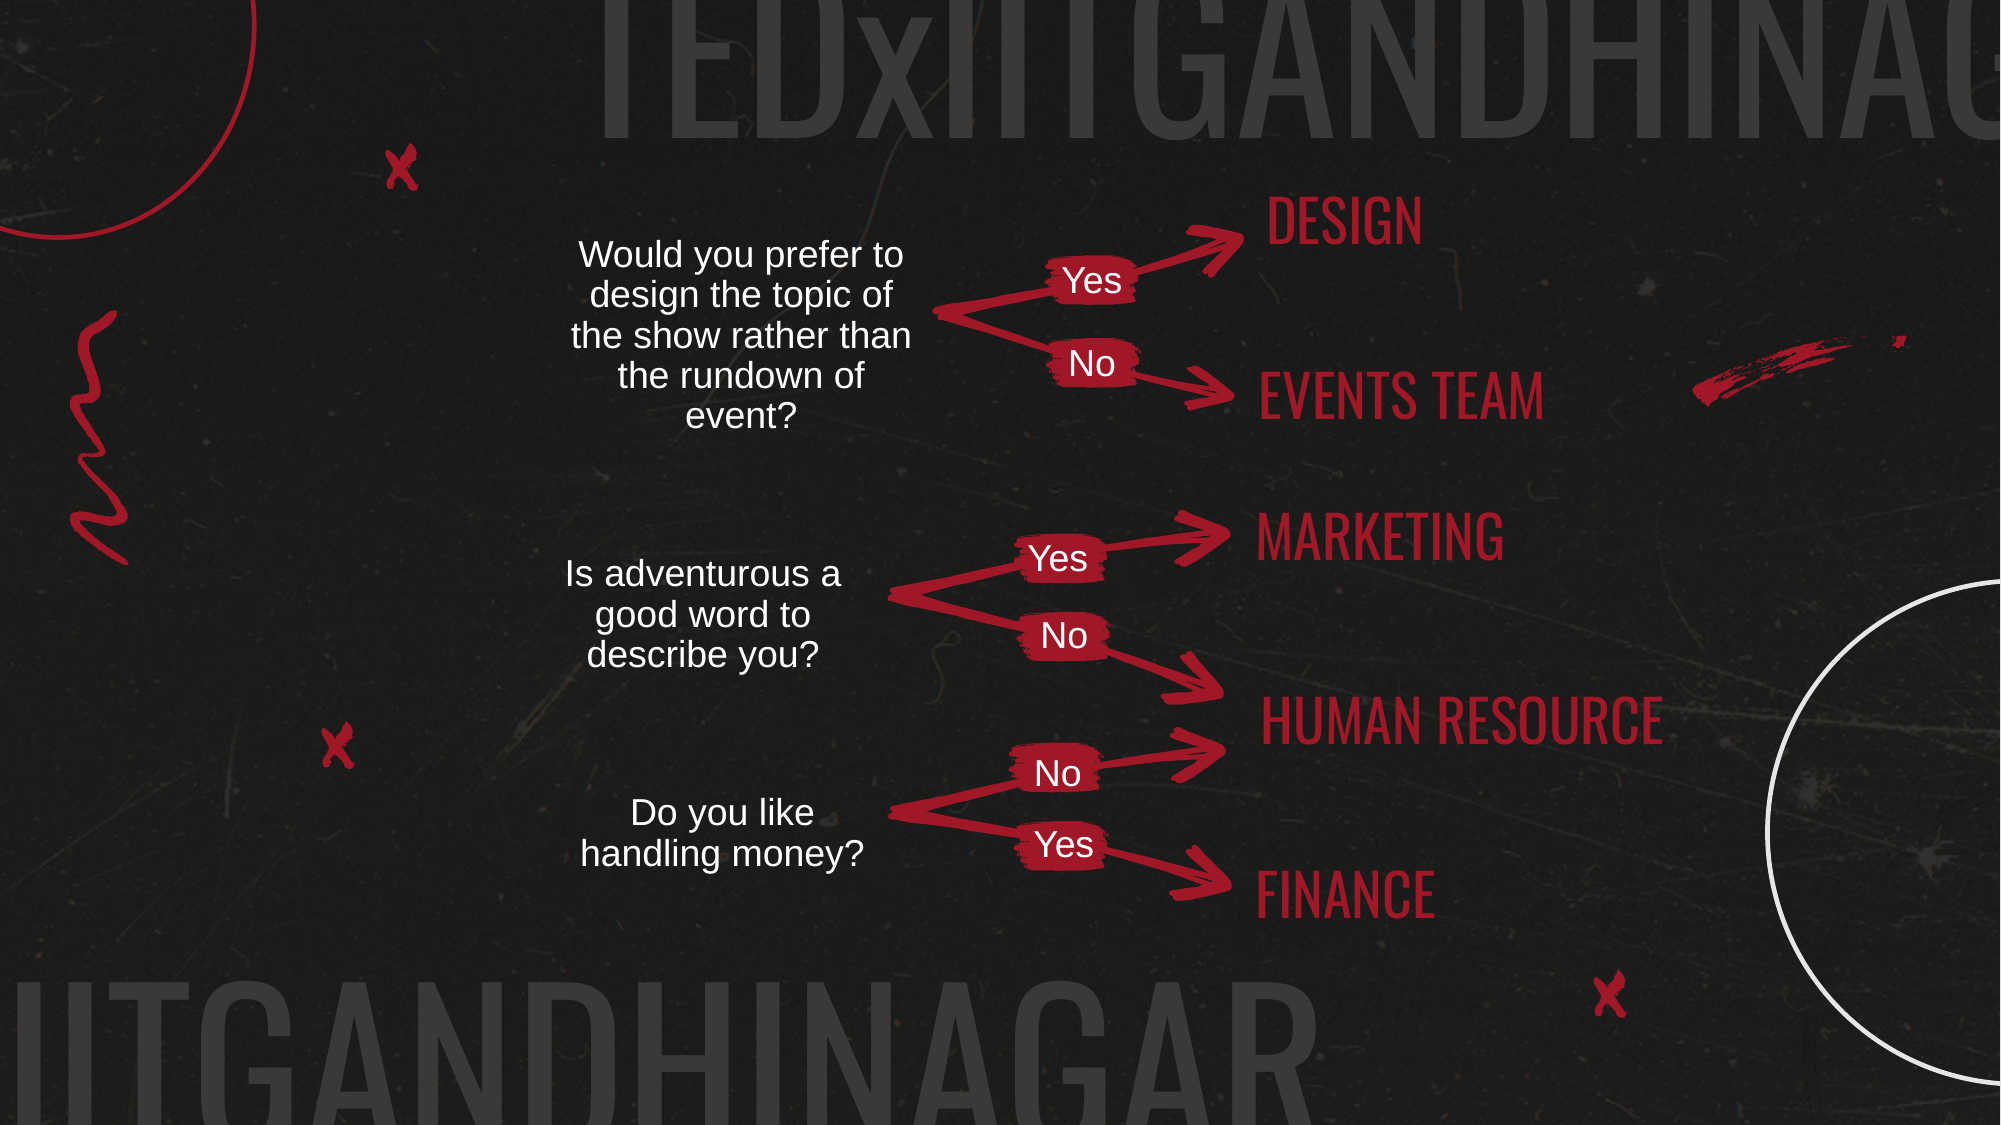

TEDxIITGANDHINAGAR

DESIGN

Would you prefer to design the topic of the show rather than the rundown of event?
Yes

No

EVENTS TEAM

MARKETING
Yes

Is adventurous a good word to describe you?

No

HUMAN RESOURCE

No

Do you like handling money?
Yes

FINANCE

TEDxIITGANDHINAGAR